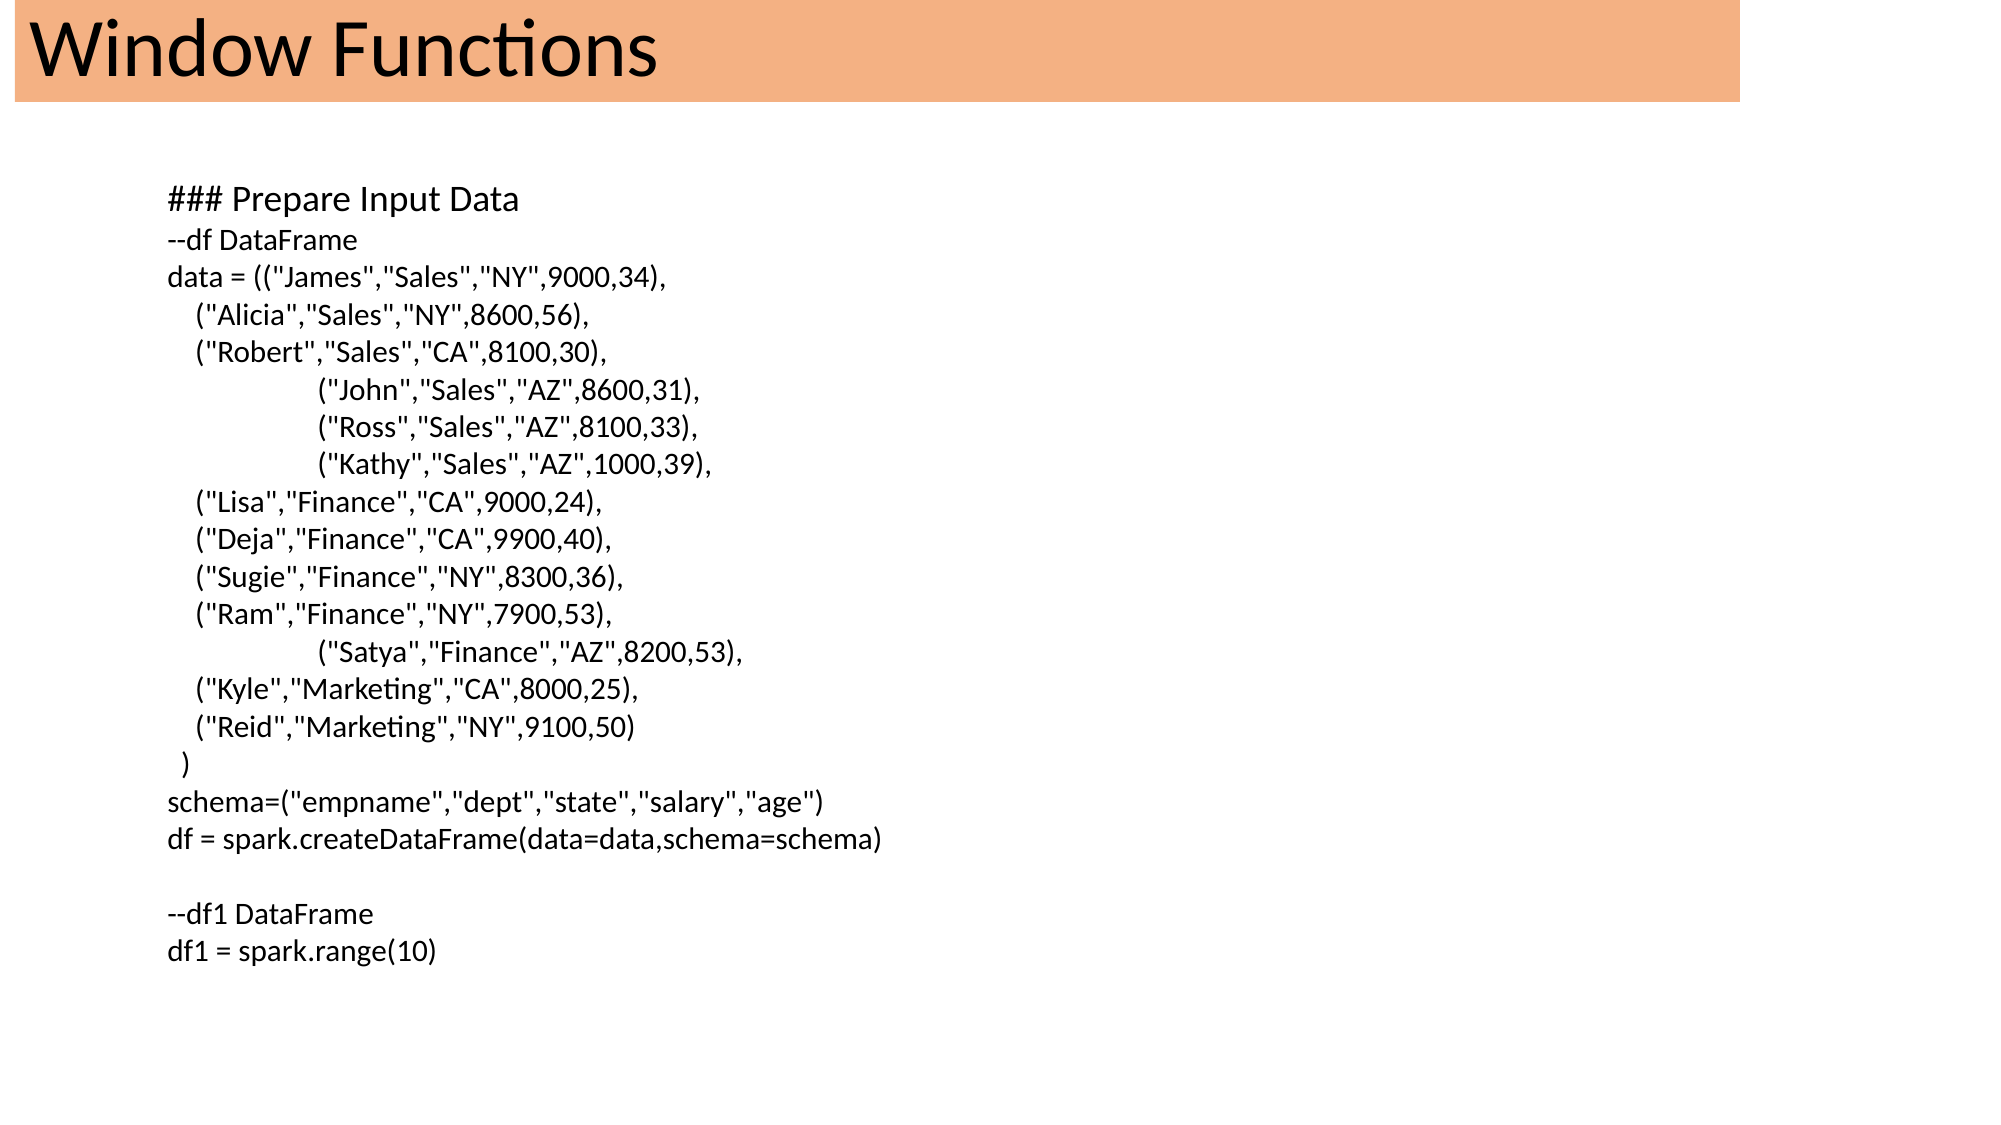

Window Functions
### Prepare Input Data
--df DataFrame
data = (("James","Sales","NY",9000,34),
    ("Alicia","Sales","NY",8600,56),
    ("Robert","Sales","CA",8100,30),
	("John","Sales","AZ",8600,31),
	("Ross","Sales","AZ",8100,33),
	("Kathy","Sales","AZ",1000,39),
    ("Lisa","Finance","CA",9000,24),
    ("Deja","Finance","CA",9900,40),
    ("Sugie","Finance","NY",8300,36),
    ("Ram","Finance","NY",7900,53),
	("Satya","Finance","AZ",8200,53),
    ("Kyle","Marketing","CA",8000,25),
    ("Reid","Marketing","NY",9100,50)
  )
schema=("empname","dept","state","salary","age")
df = spark.createDataFrame(data=data,schema=schema)

--df1 DataFrame
df1 = spark.range(10)